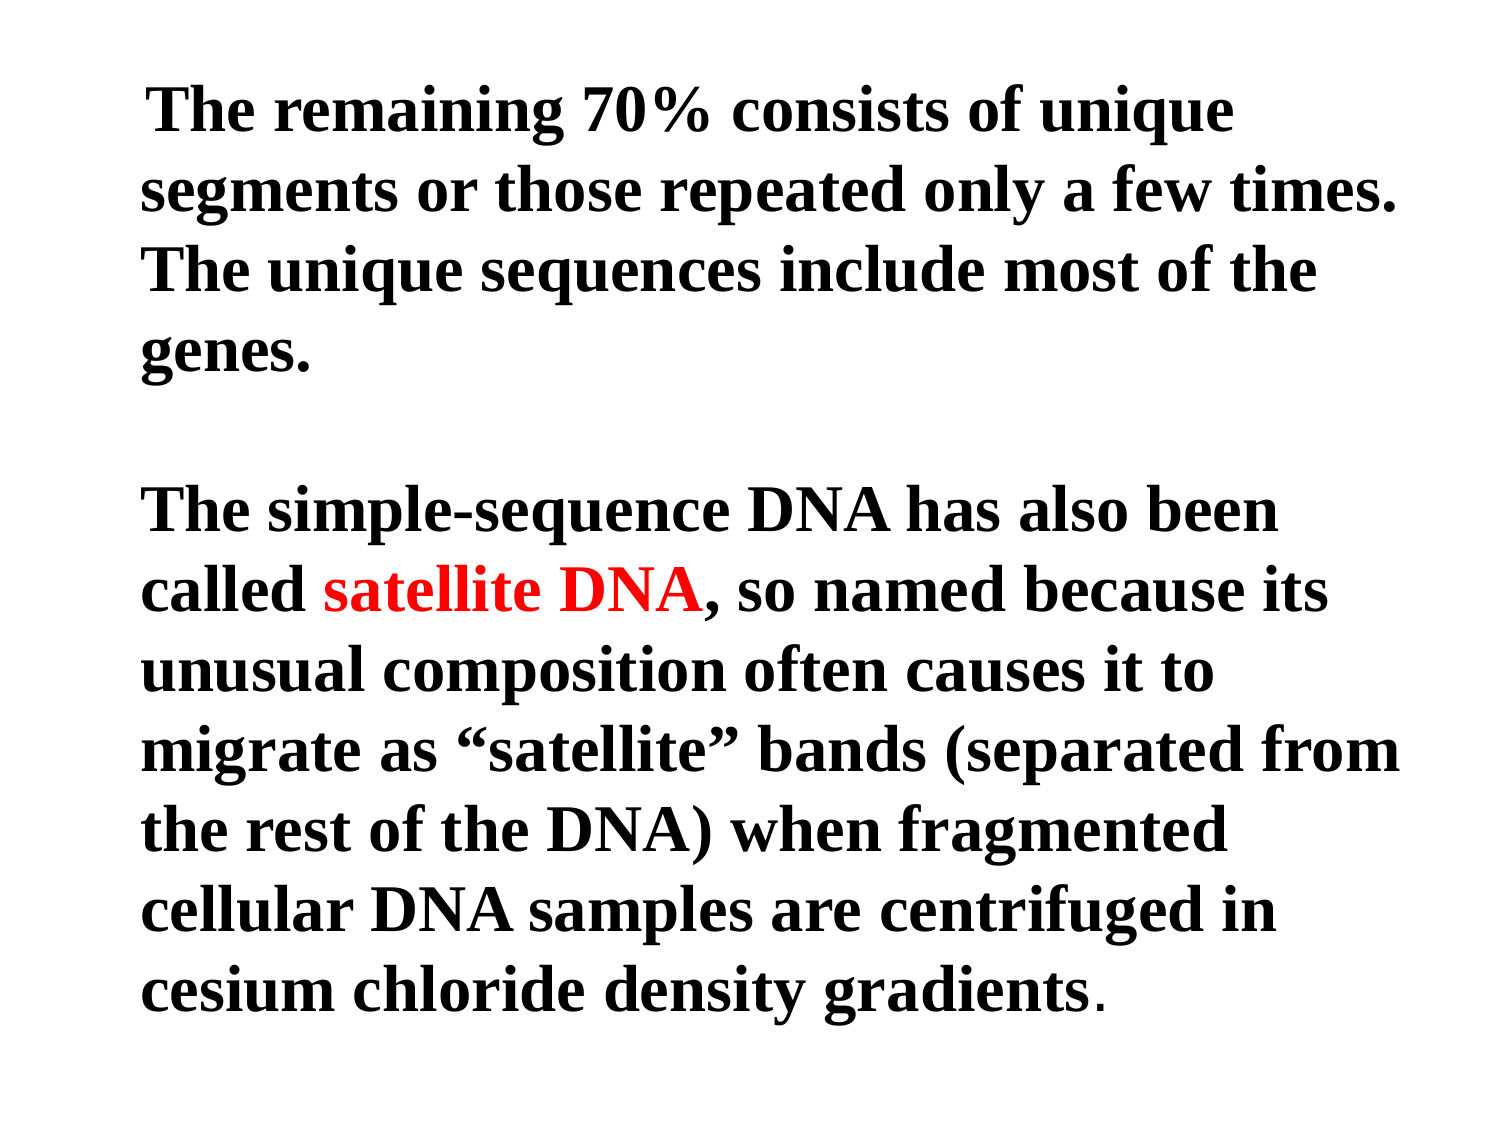

# The remaining 70% consists of unique segments or those repeated only a few times. The unique sequences include most of the genes. The simple-sequence DNA has also been called satellite DNA, so named because its unusual composition often causes it to migrate as “satellite” bands (separated from the rest of the DNA) when fragmented cellular DNA samples are centrifuged in cesium chloride density gradients.